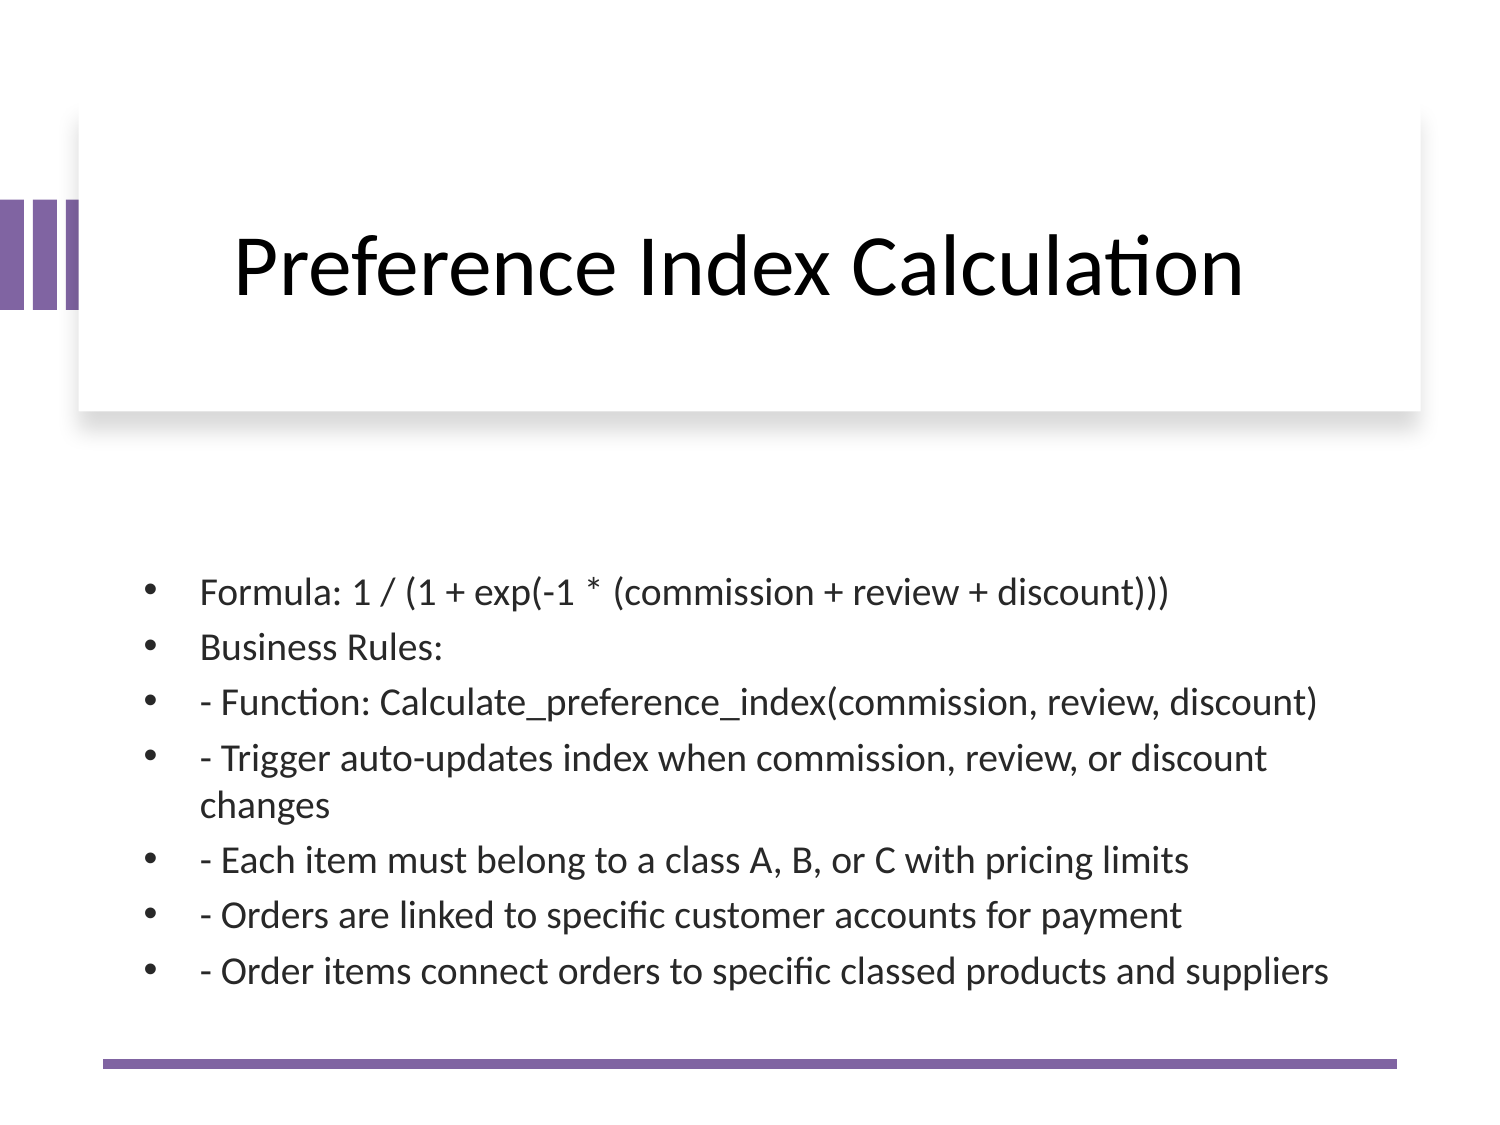

# Preference Index Calculation

Formula: 1 / (1 + exp(-1 * (commission + review + discount)))
Business Rules:
- Function: Calculate_preference_index(commission, review, discount)
- Trigger auto-updates index when commission, review, or discount changes
- Each item must belong to a class A, B, or C with pricing limits
- Orders are linked to specific customer accounts for payment
- Order items connect orders to specific classed products and suppliers